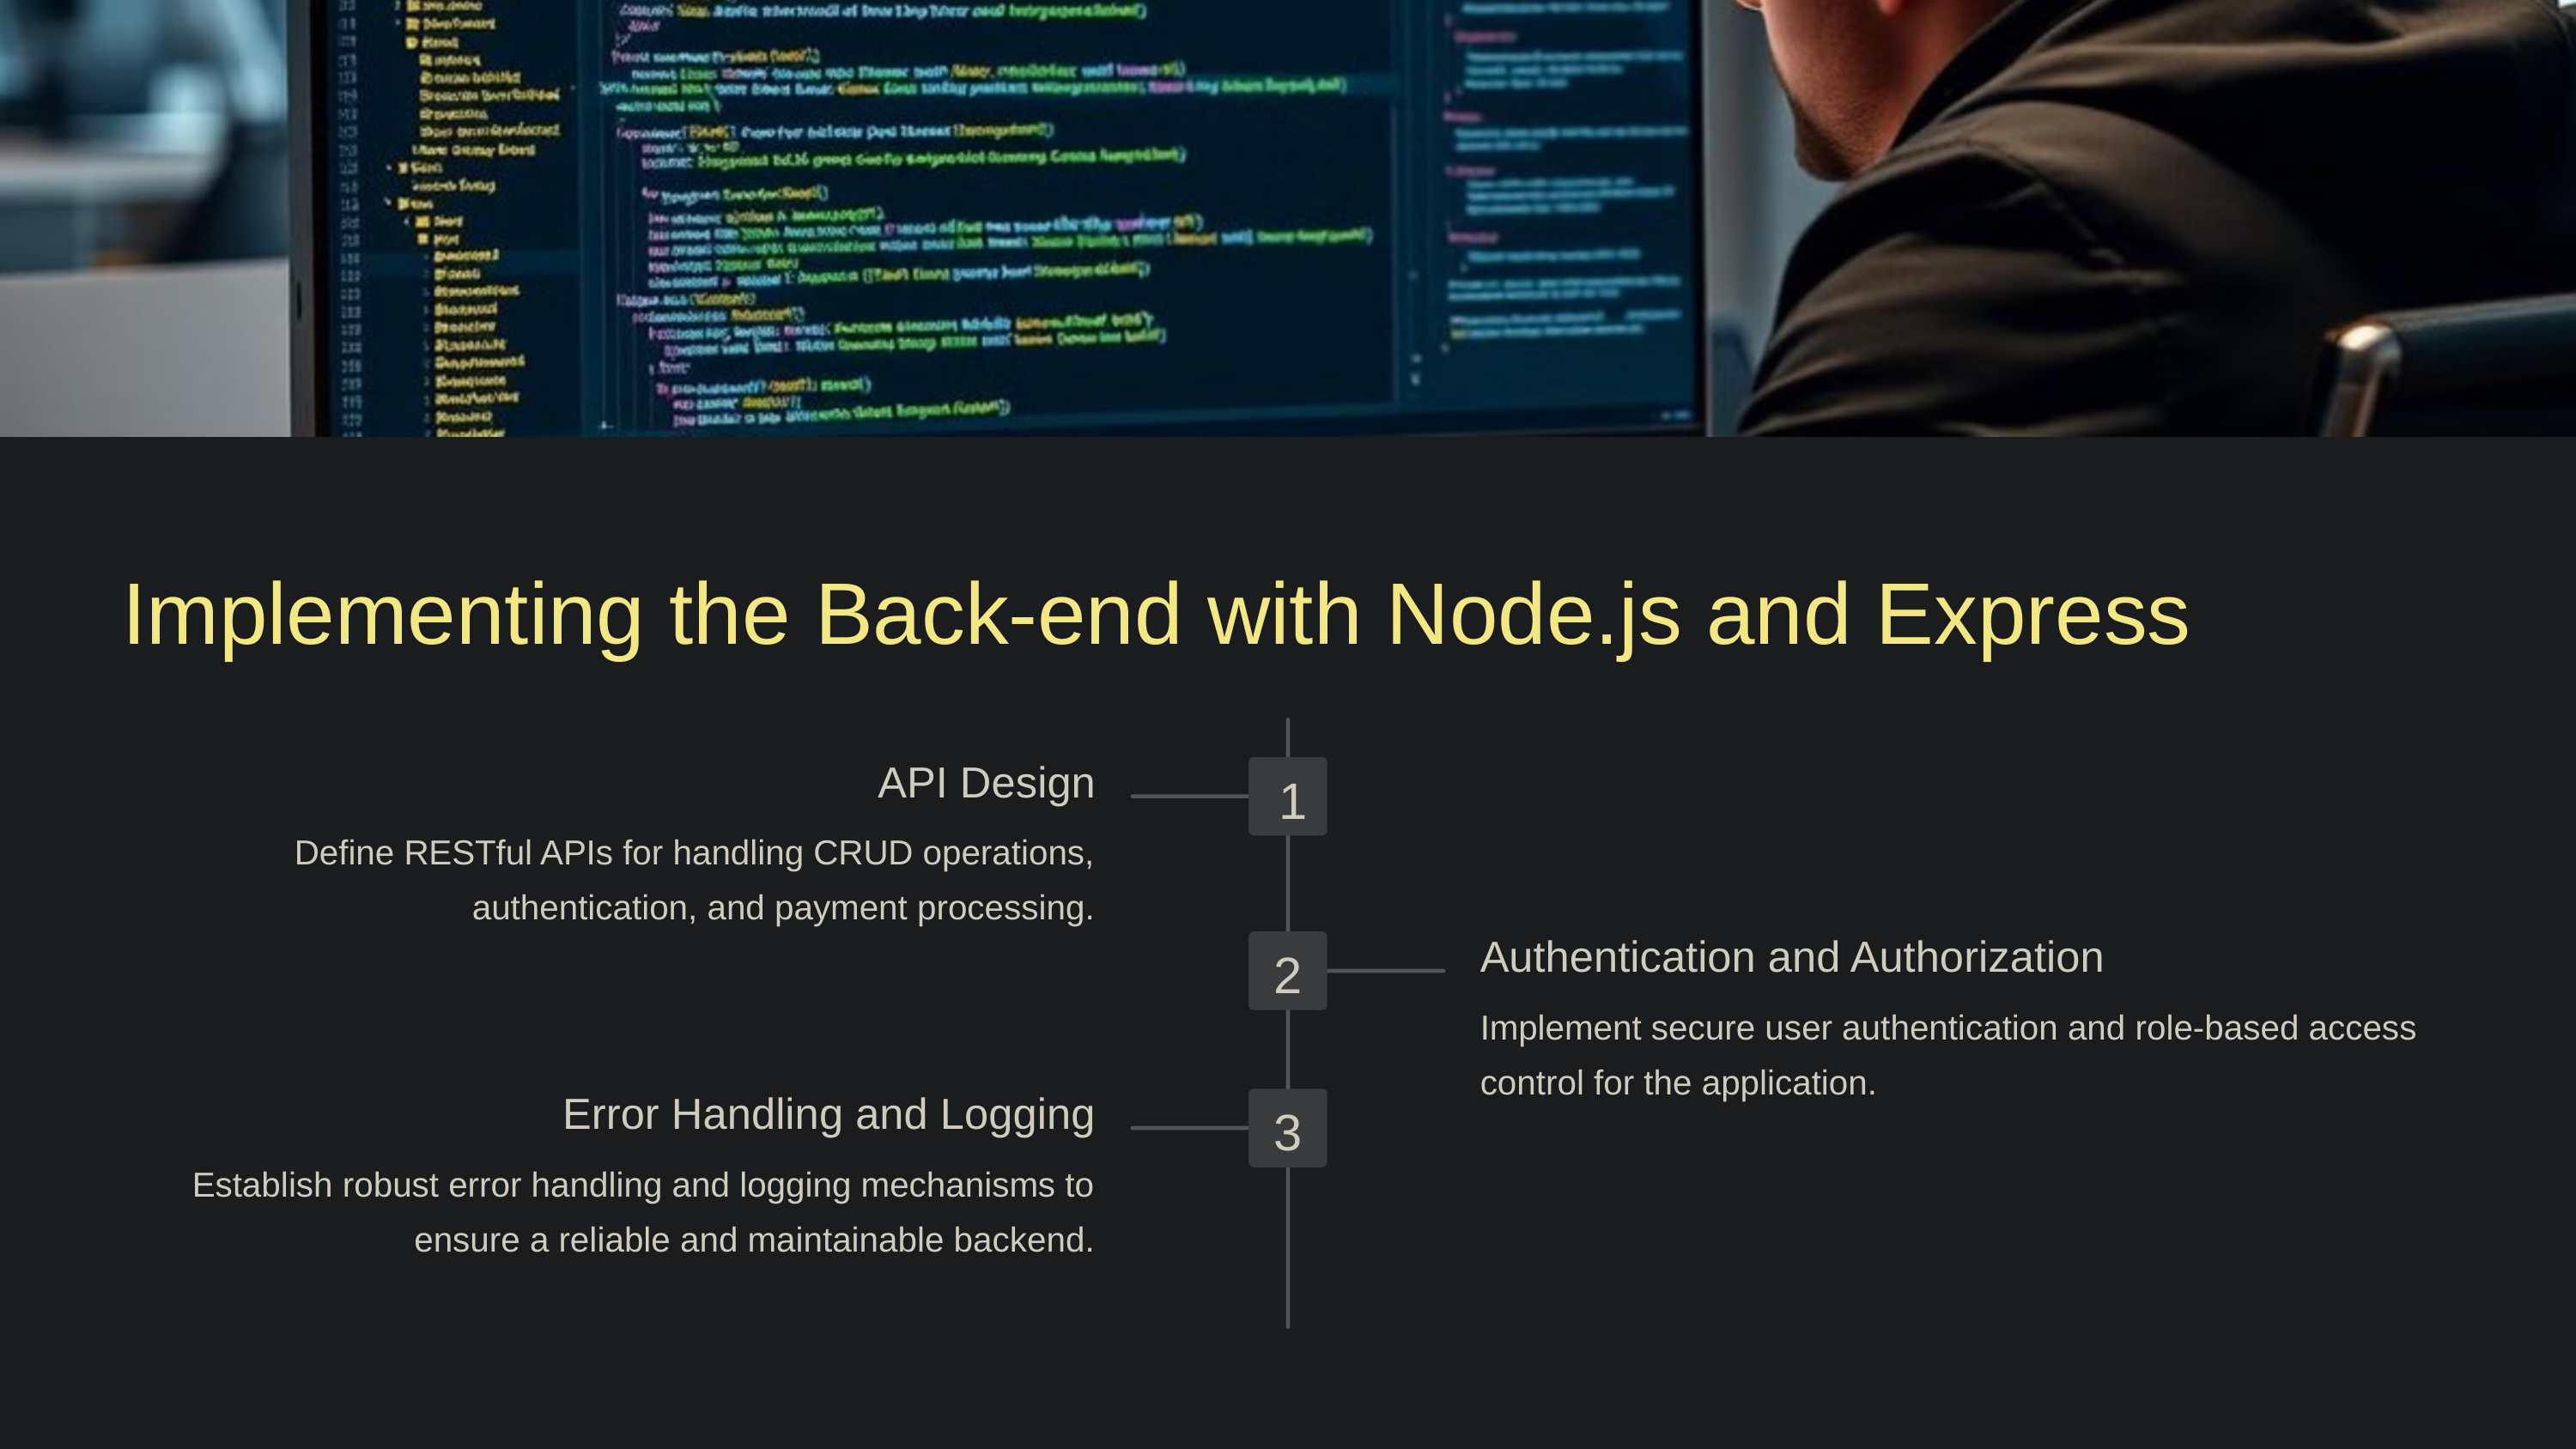

Implementing the Back-end with Node.js and Express

API Design

1

Define RESTful APIs for handling CRUD operations, authentication, and payment processing.
Authentication and Authorization

2

Implement secure user authentication and role-based access control for the application.
Error Handling and Logging

3

Establish robust error handling and logging mechanisms to ensure a reliable and maintainable backend.